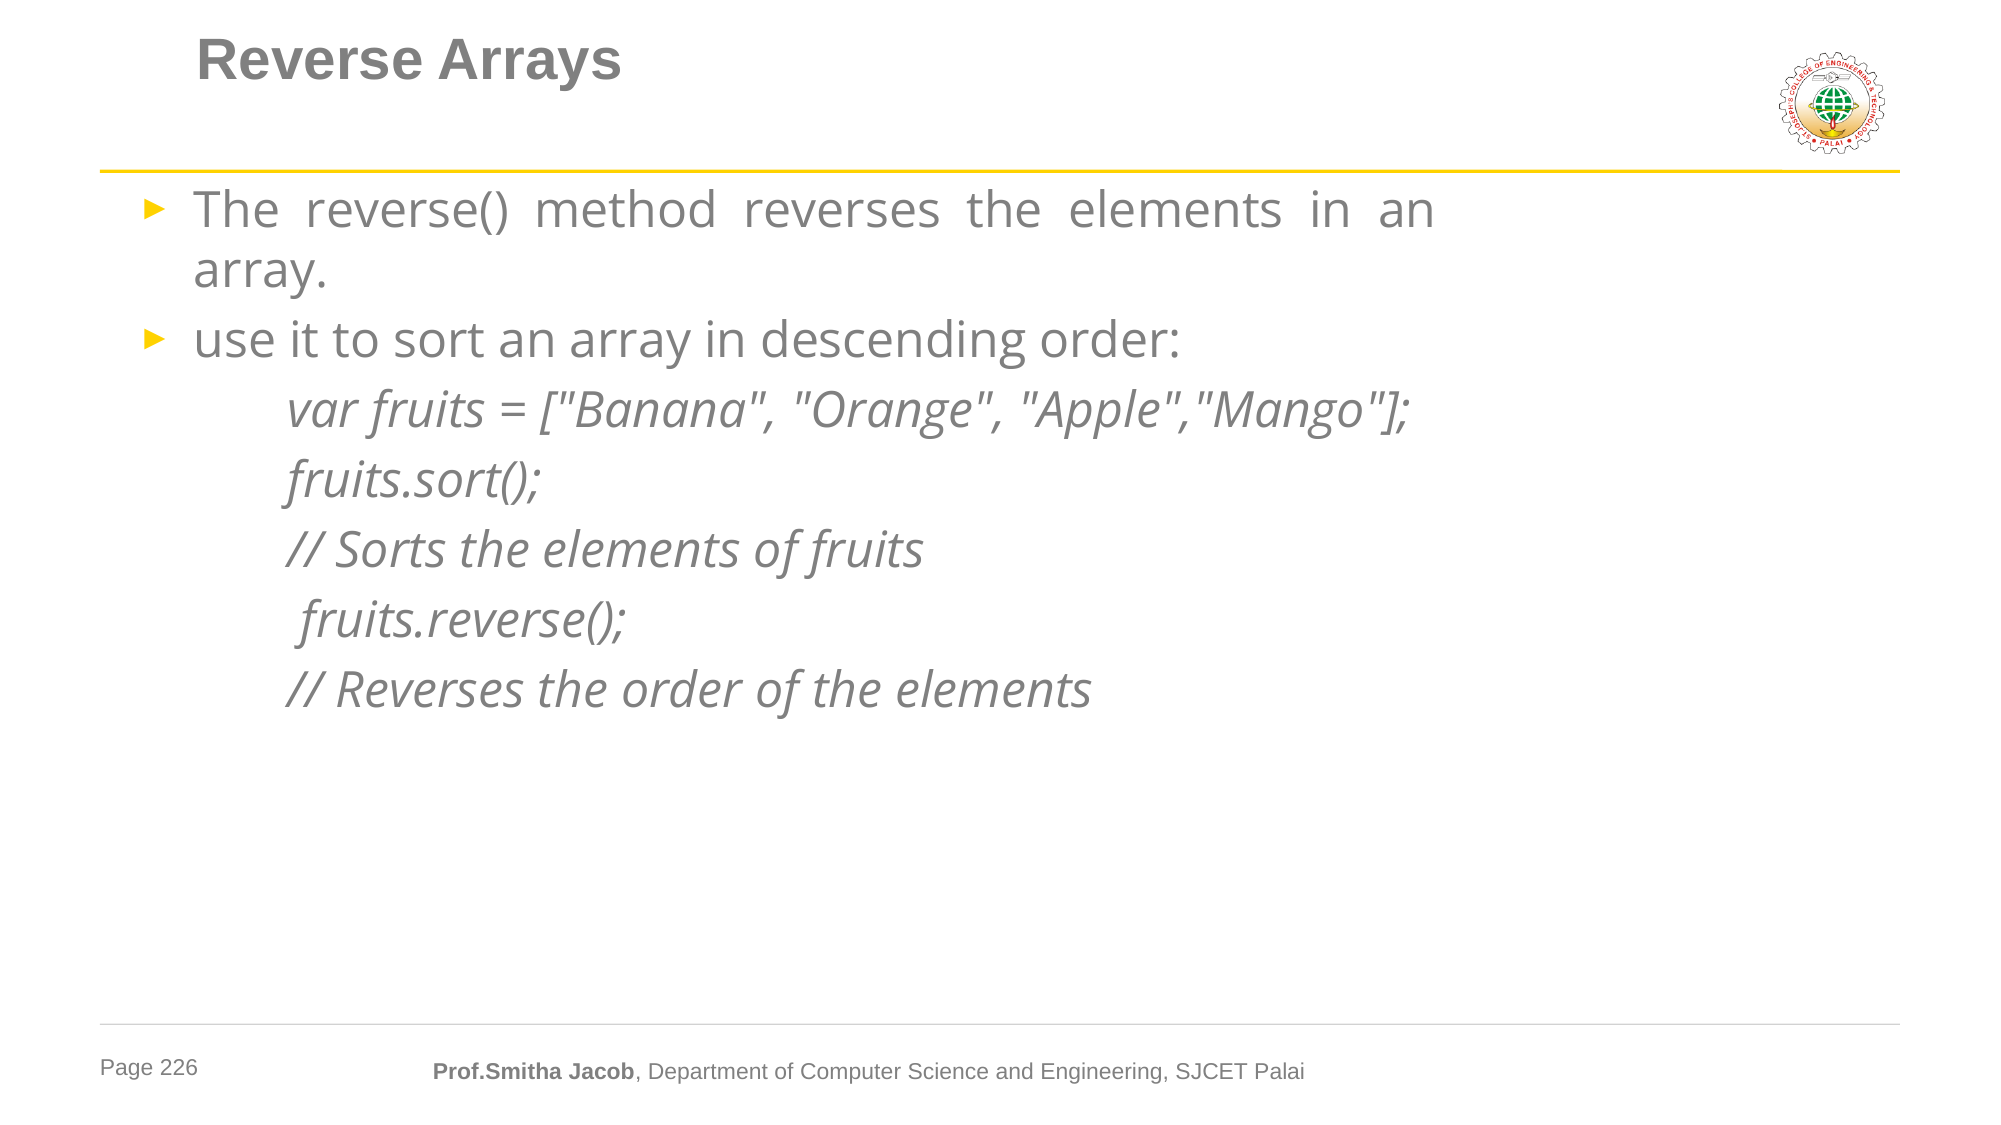

# Reverse Arrays
The reverse() method reverses the elements in an array.
use it to sort an array in descending order:
 	var fruits = ["Banana", "Orange", "Apple","Mango"];
	fruits.sort();
	// Sorts the elements of fruits
	 fruits.reverse();
	// Reverses the order of the elements